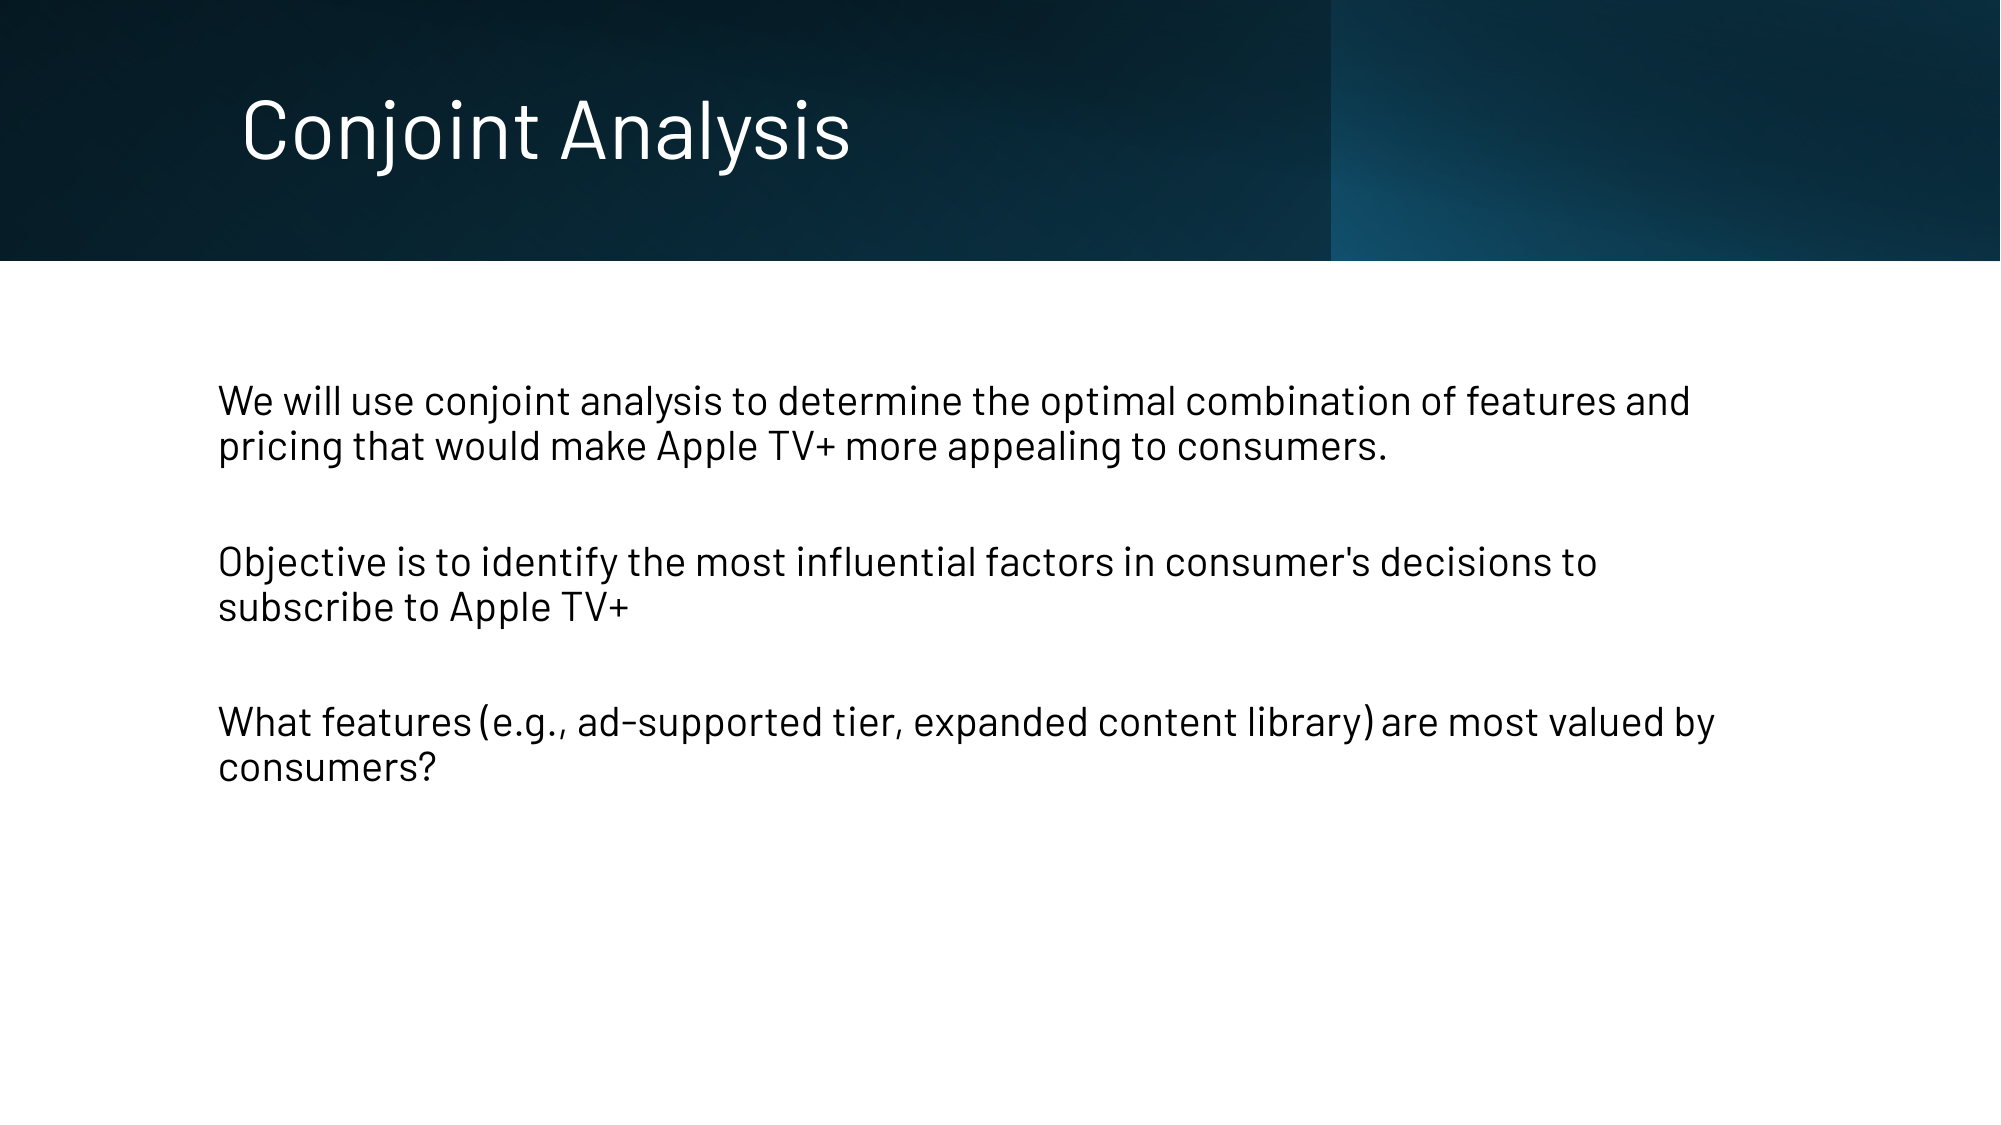

# Conjoint Analysis
We will use conjoint analysis to determine the optimal combination of features and pricing that would make Apple TV+ more appealing to consumers.

Objective is to identify the most influential factors in consumer's decisions to subscribe to Apple TV+

What features (e.g., ad-supported tier, expanded content library) are most valued by consumers?